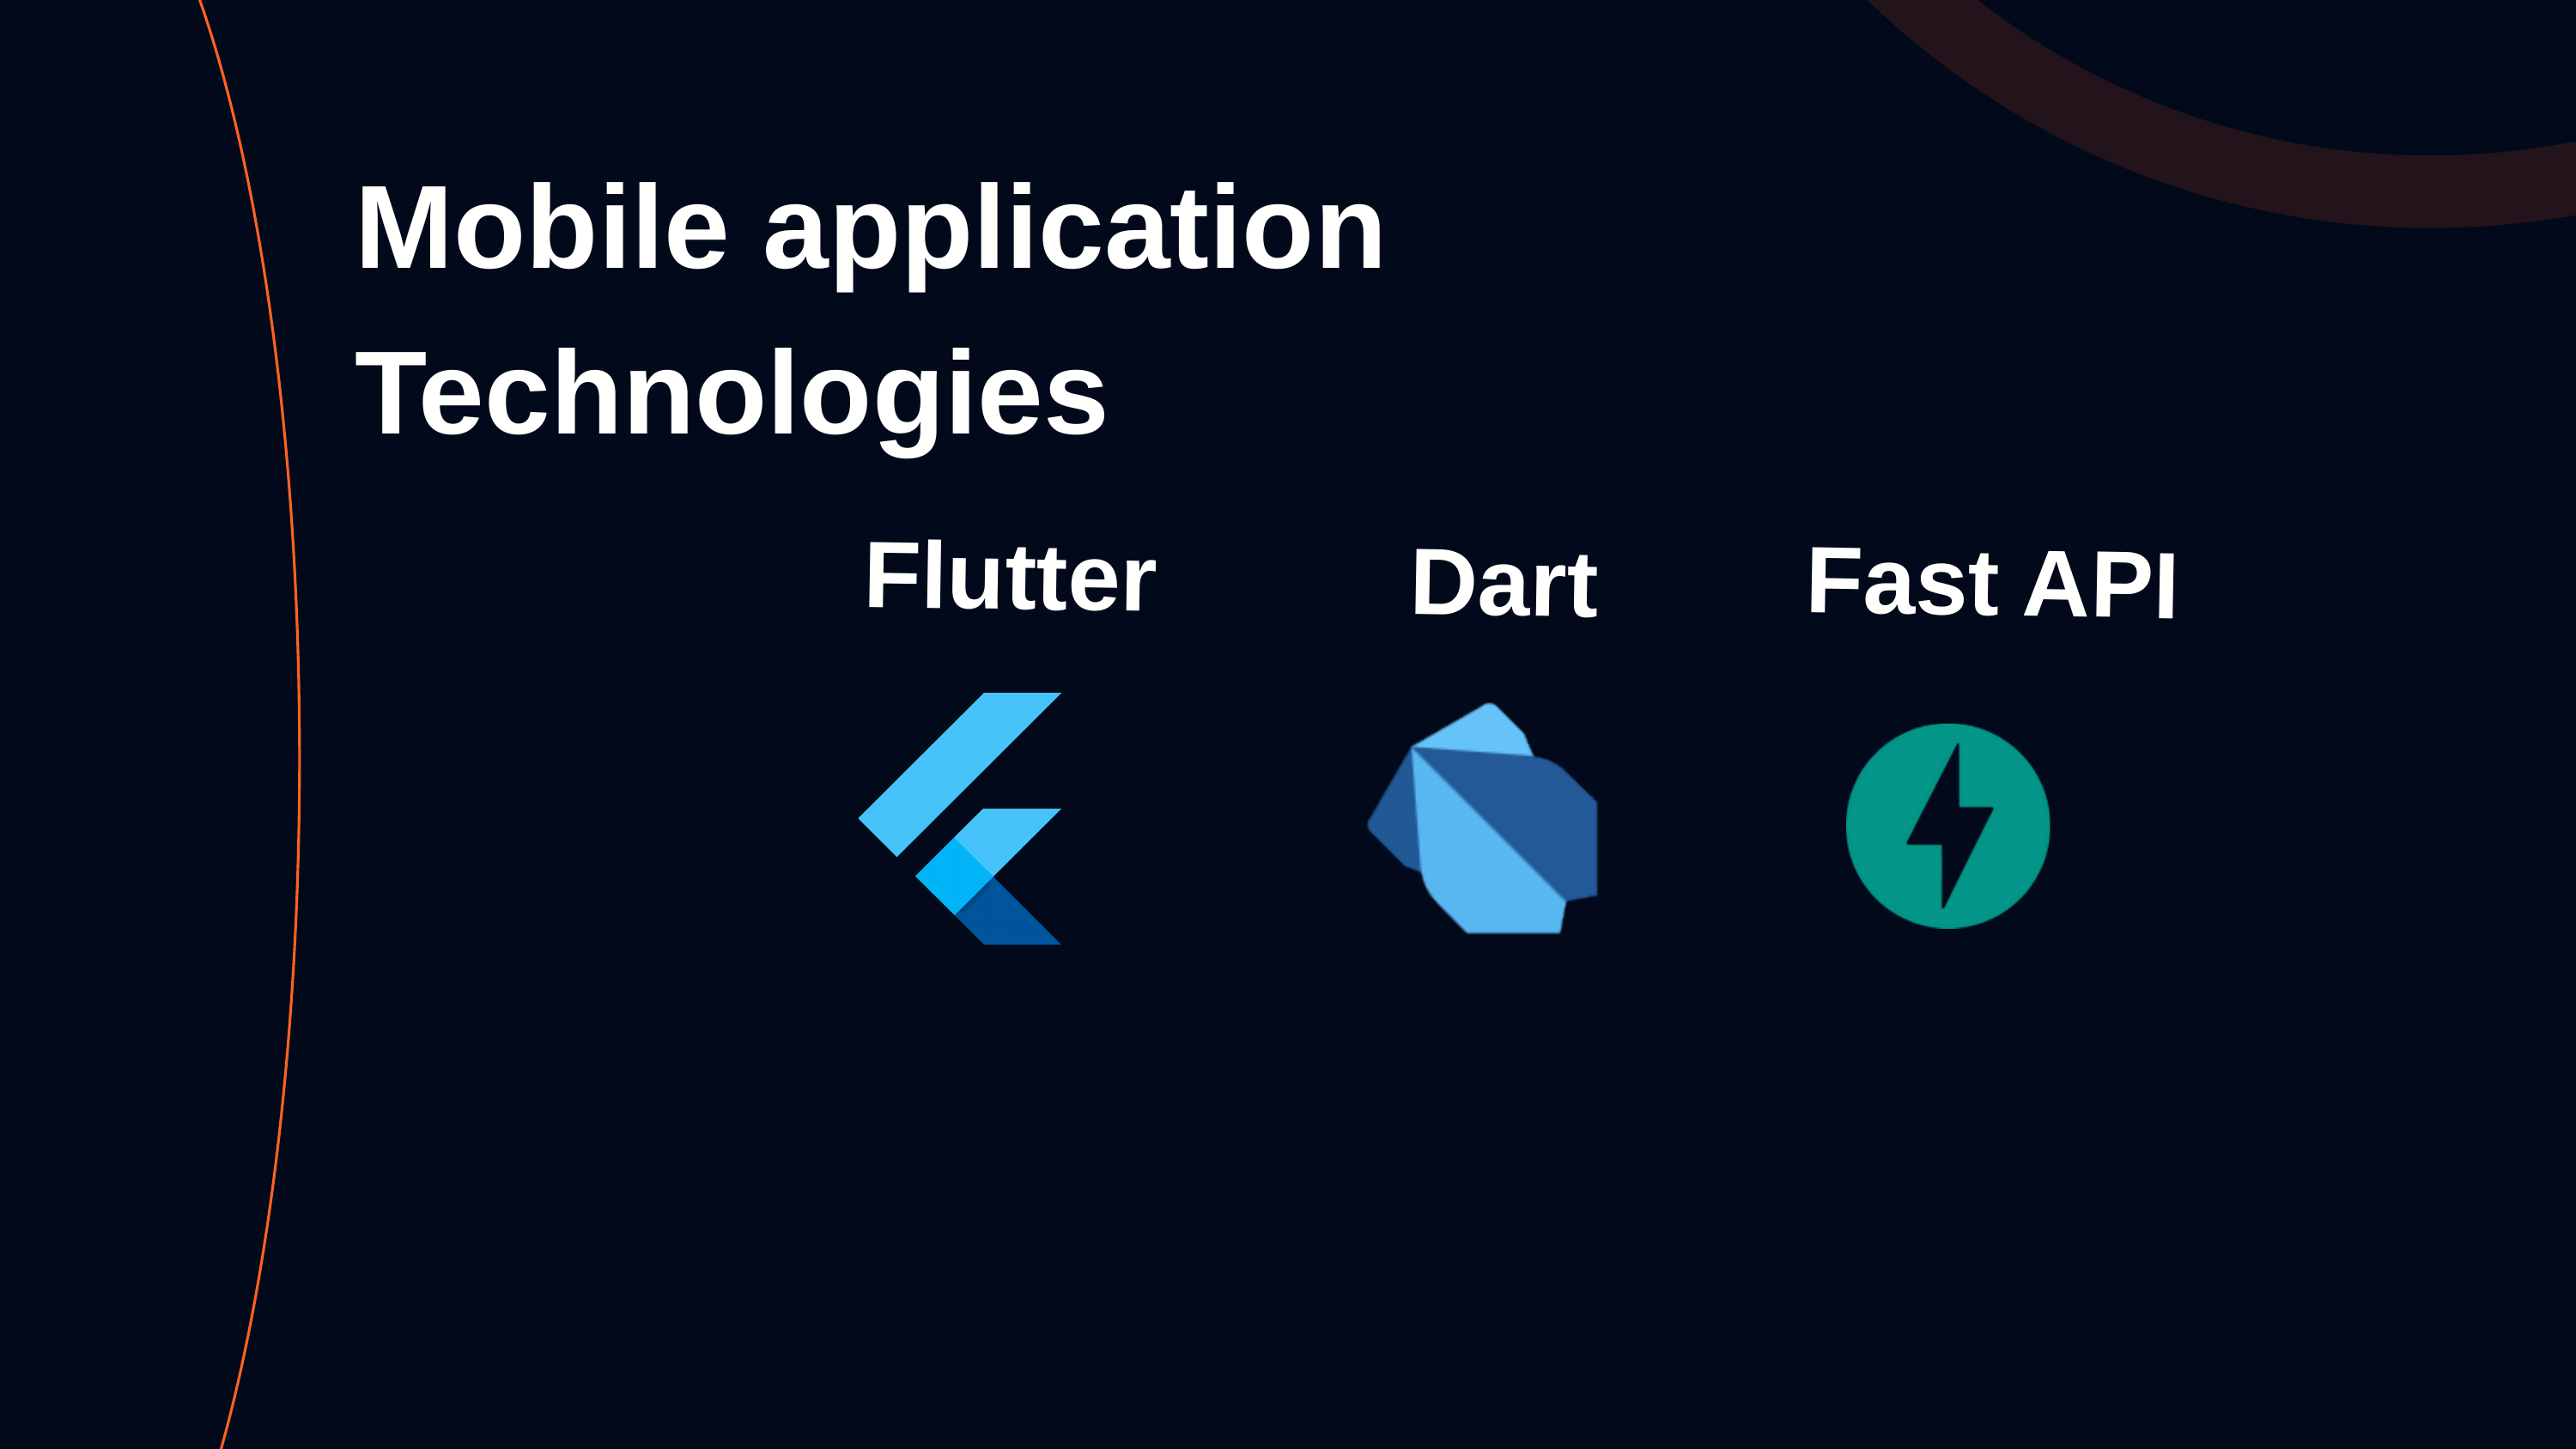

Mobile application Technologies
Flutter
Dart
Fast API